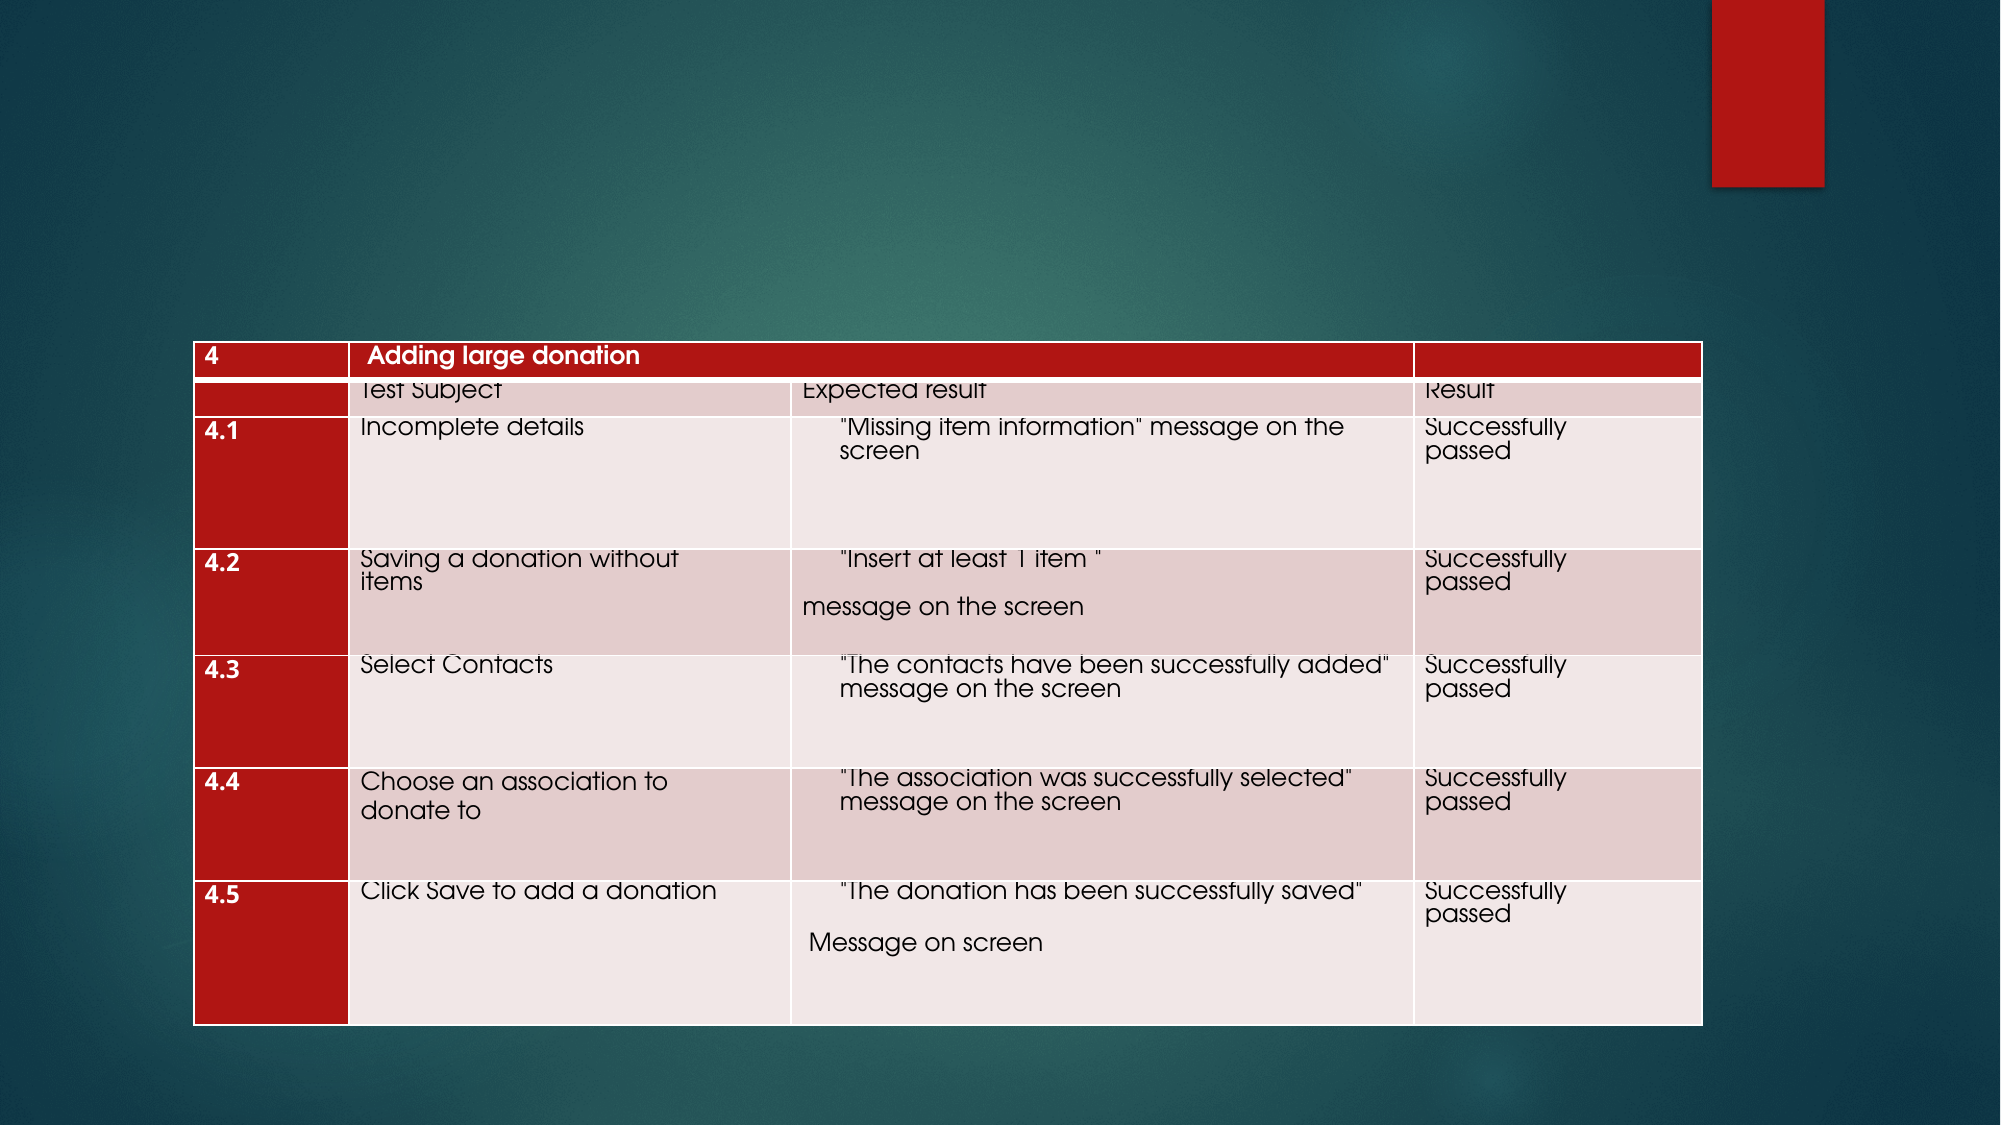

| 4 | Adding large donation |  |  |
| --- | --- | --- | --- |
|  | Test Subject | Expected result | Result |
| 4.1 | Incomplete details | "Missing item information" message on the screen | Successfully passed |
| 4.2 | Saving a donation without items | "Insert at least 1 item " message on the screen | Successfully passed |
| 4.3 | Select Contacts | "The contacts have been successfully added" message on the screen | Successfully passed |
| 4.4 | Choose an association to donate to | "The association was successfully selected" message on the screen | Successfully passed |
| 4.5 | Click Save to add a donation | "The donation has been successfully saved" Message on screen | Successfully passed |